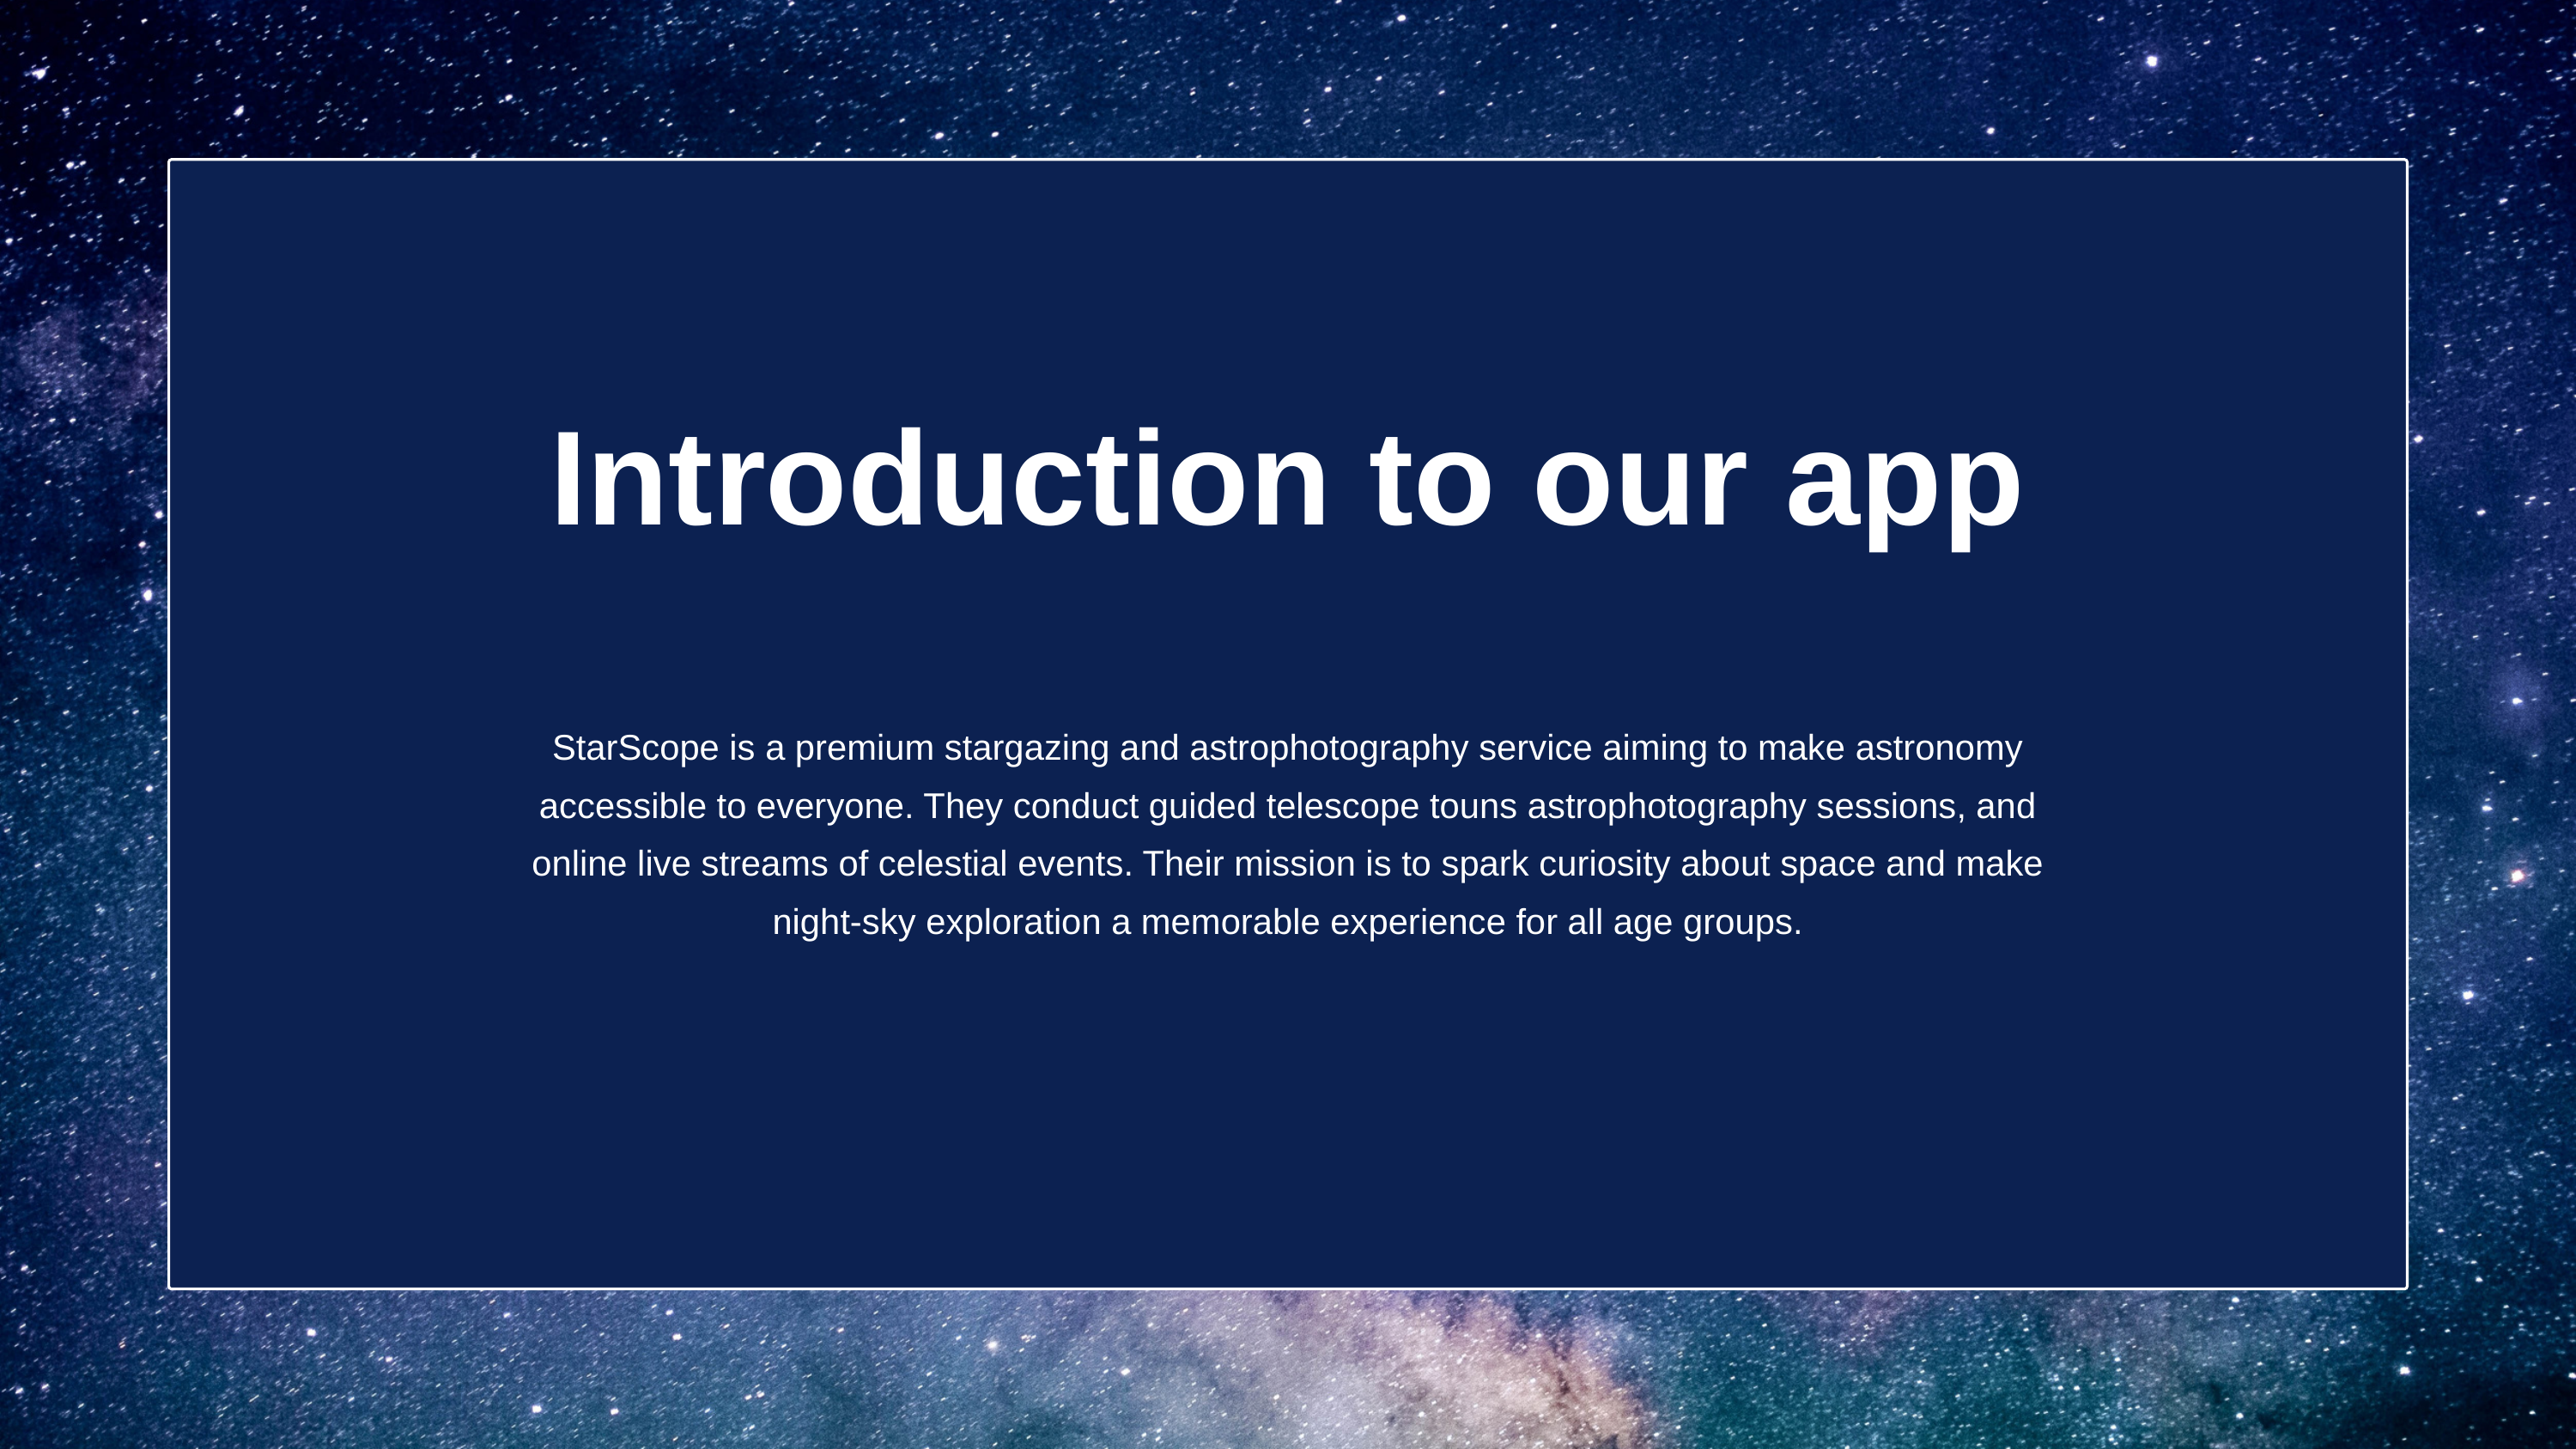

Introduction to our app
StarScope is a premium stargazing and astrophotography service aiming to make astronomy accessible to everyone. They conduct guided telescope touns astrophotography sessions, and online live streams of celestial events. Their mission is to spark curiosity about space and make night-sky exploration a memorable experience for all age groups.